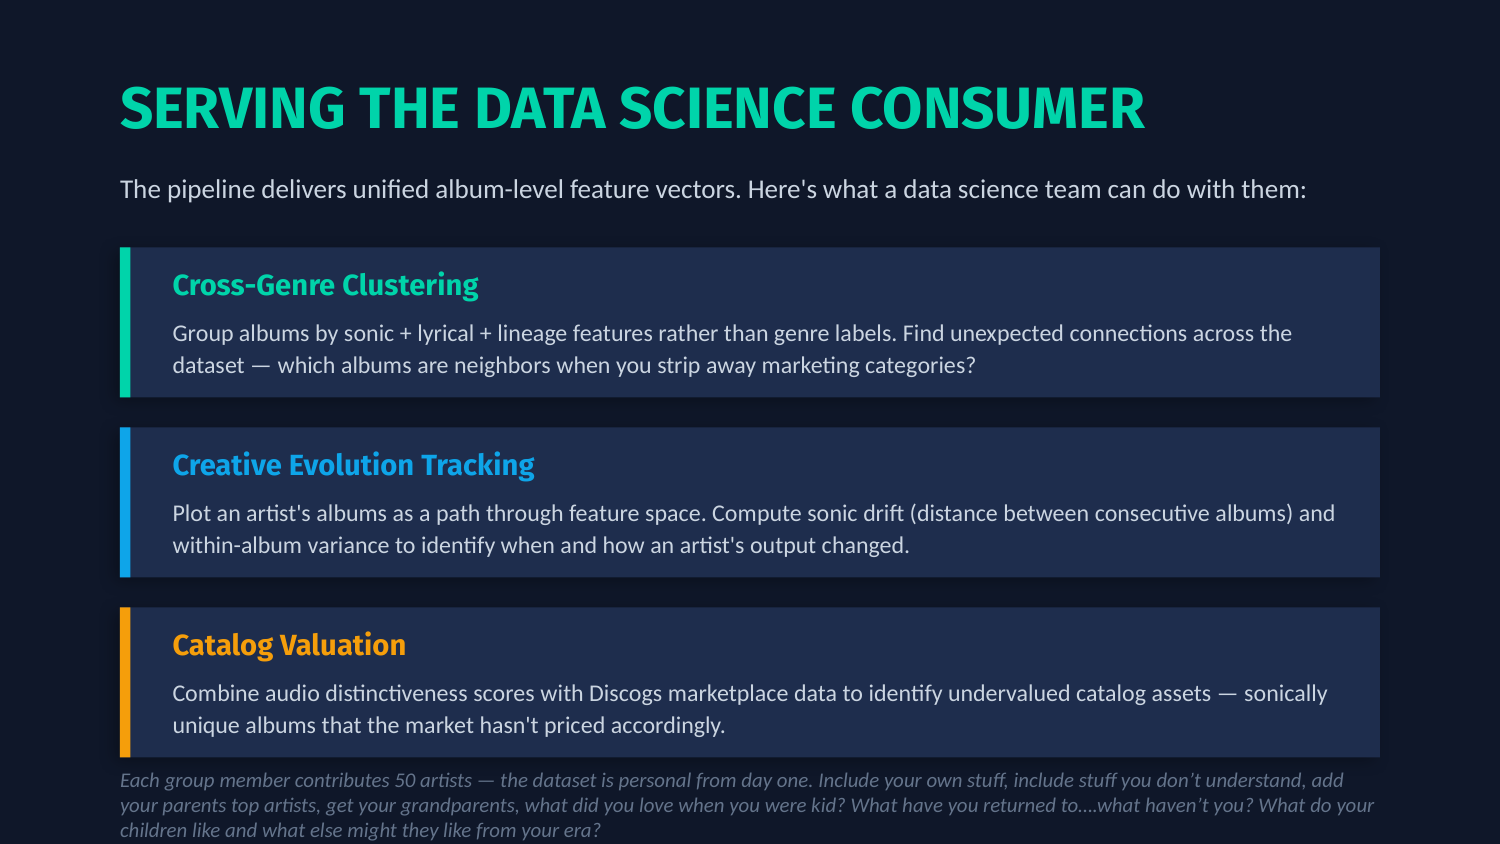

SERVING THE DATA SCIENCE CONSUMER
The pipeline delivers unified album-level feature vectors. Here's what a data science team can do with them:

Cross-Genre Clustering
Group albums by sonic + lyrical + lineage features rather than genre labels. Find unexpected connections across the dataset — which albums are neighbors when you strip away marketing categories?

Creative Evolution Tracking
Plot an artist's albums as a path through feature space. Compute sonic drift (distance between consecutive albums) and within-album variance to identify when and how an artist's output changed.

Catalog Valuation
Combine audio distinctiveness scores with Discogs marketplace data to identify undervalued catalog assets — sonically unique albums that the market hasn't priced accordingly.
Each group member contributes 50 artists — the dataset is personal from day one. Include your own stuff, include stuff you don’t understand, add your parents top artists, get your grandparents, what did you love when you were kid? What have you returned to….what haven’t you? What do your children like and what else might they like from your era?